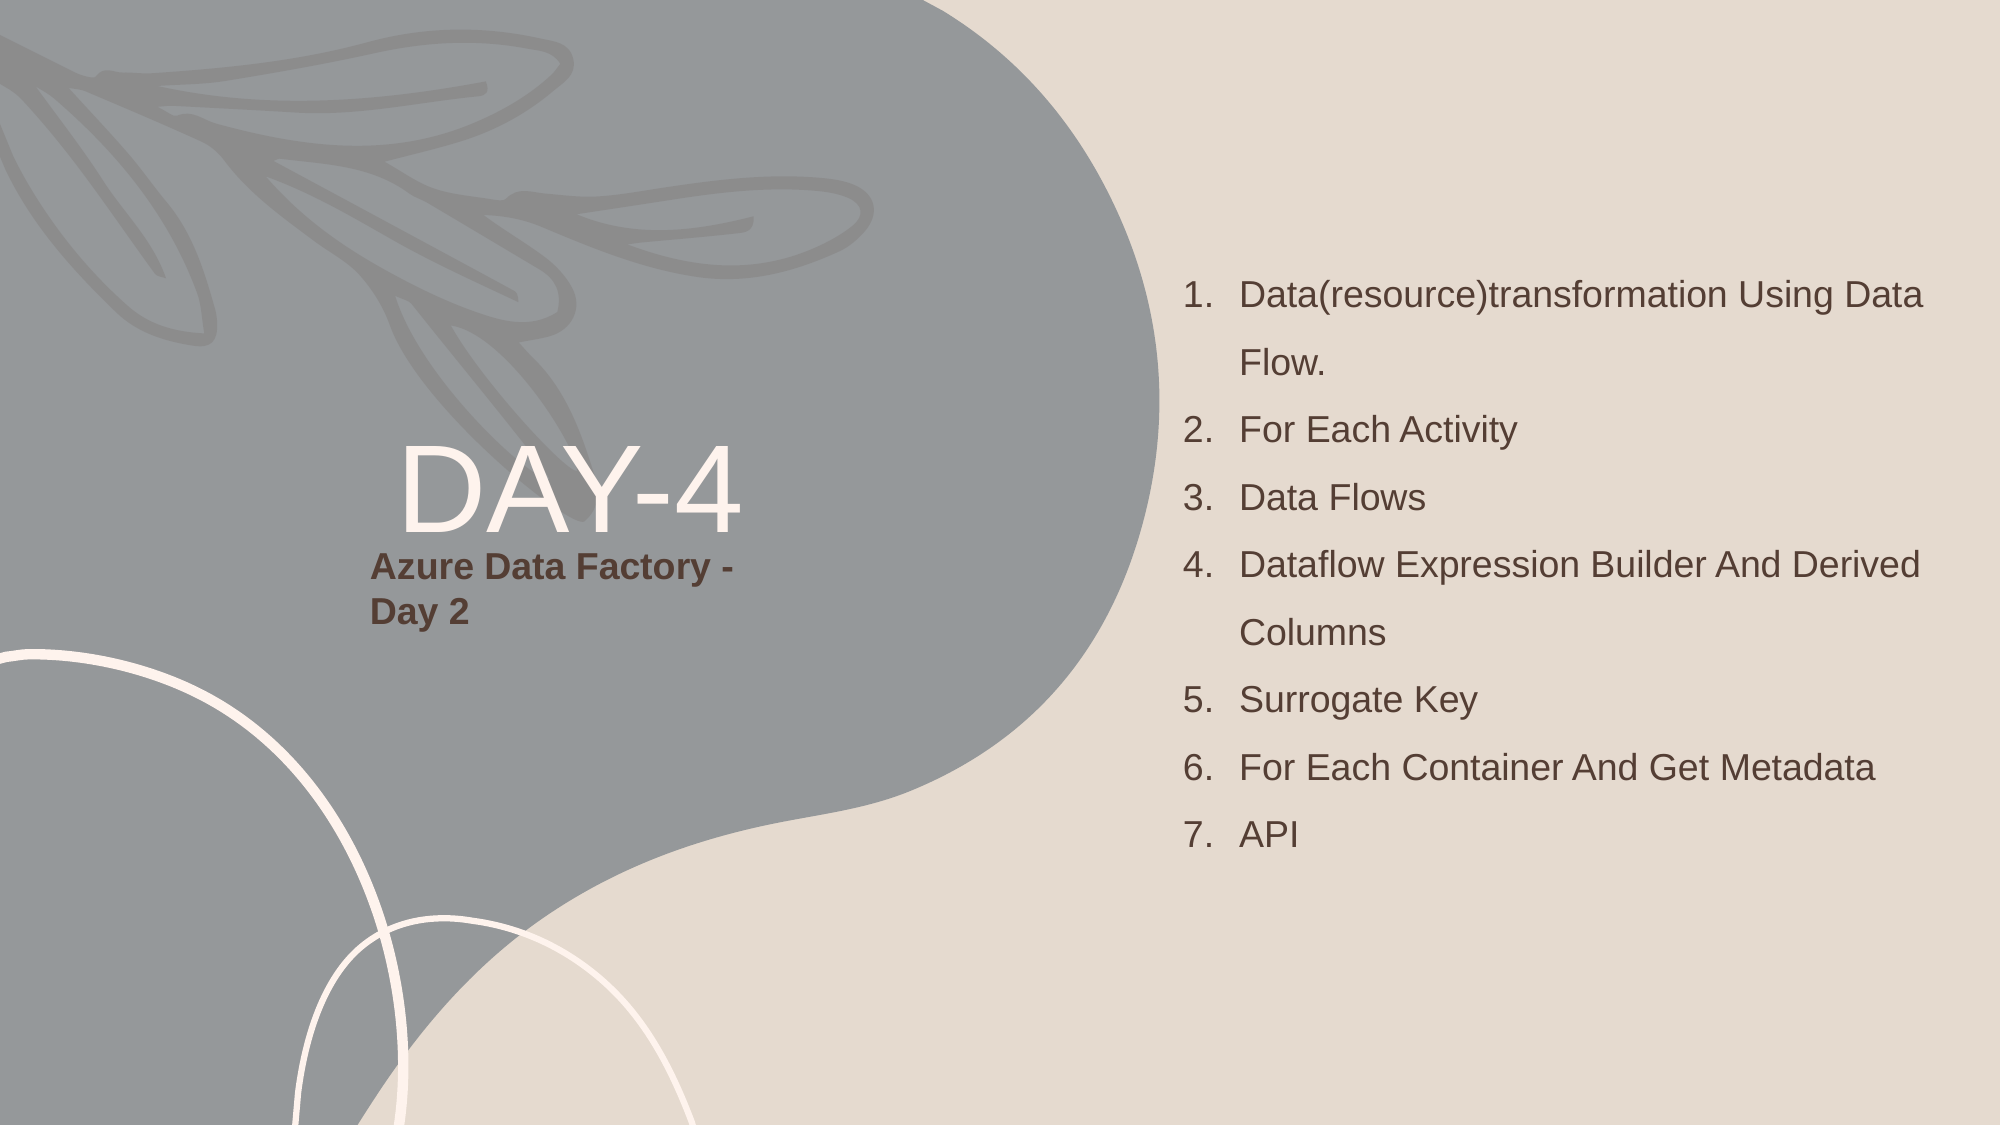

Data(resource)transformation Using Data Flow.
For Each Activity
Data Flows
Dataflow Expression Builder And Derived Columns
Surrogate Key
For Each Container And Get Metadata
API
# DAY-4
Azure Data Factory - Day 2